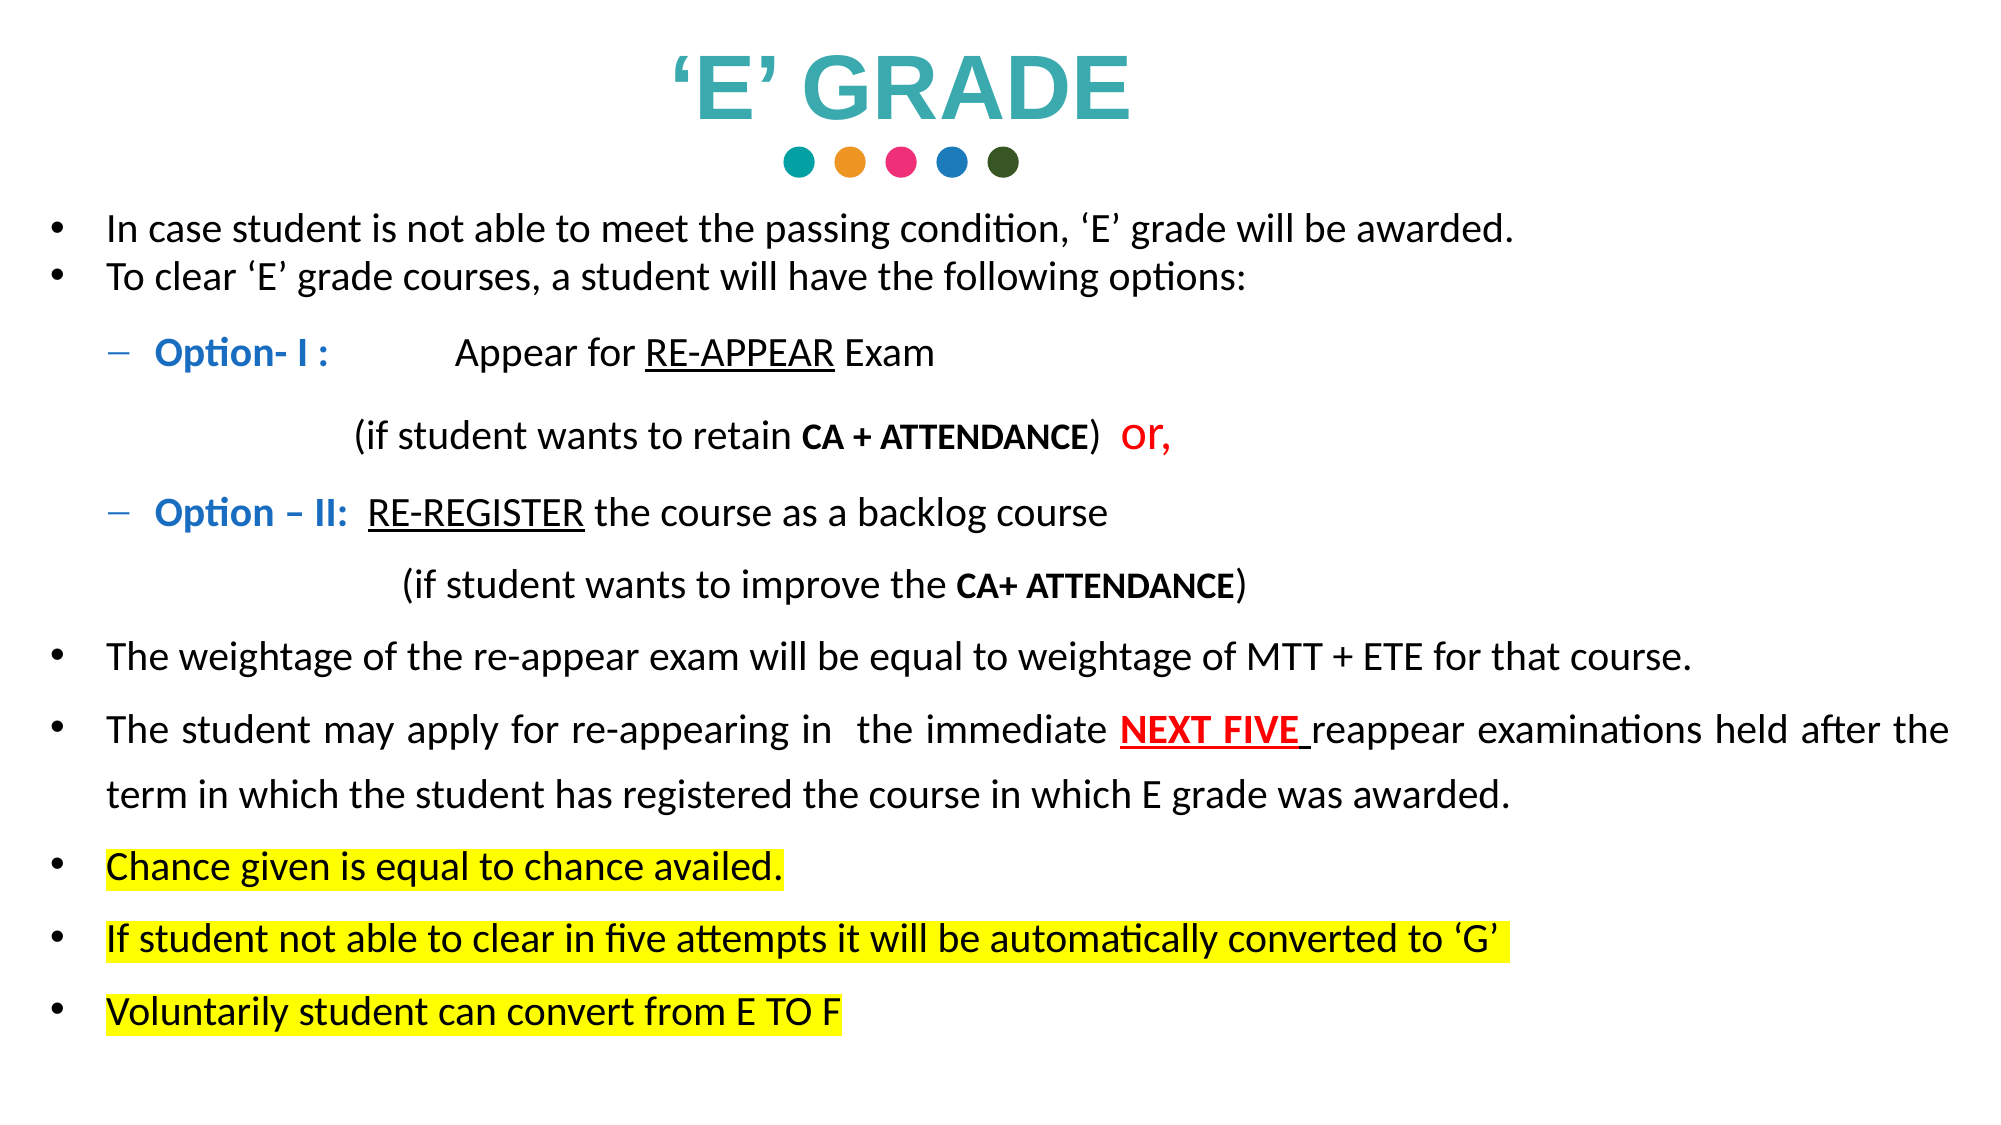

‘E’ GRADE

In case student is not able to meet the passing condition, ‘E’ grade will be awarded.
To clear ‘E’ grade courses, a student will have the following options:
Option- I :	Appear for RE-APPEAR Exam
	                          (if student wants to retain CA + ATTENDANCE)  or,
Option – II:  RE-REGISTER the course as a backlog course
                                     (if student wants to improve the CA+ ATTENDANCE)
The weightage of the re-appear exam will be equal to weightage of MTT + ETE for that course.
The student may apply for re-appearing in  the immediate NEXT FIVE reappear examinations held after the term in which the student has registered the course in which E grade was awarded.
Chance given is equal to chance availed.
If student not able to clear in five attempts it will be automatically converted to ‘G’
Voluntarily student can convert from E TO F